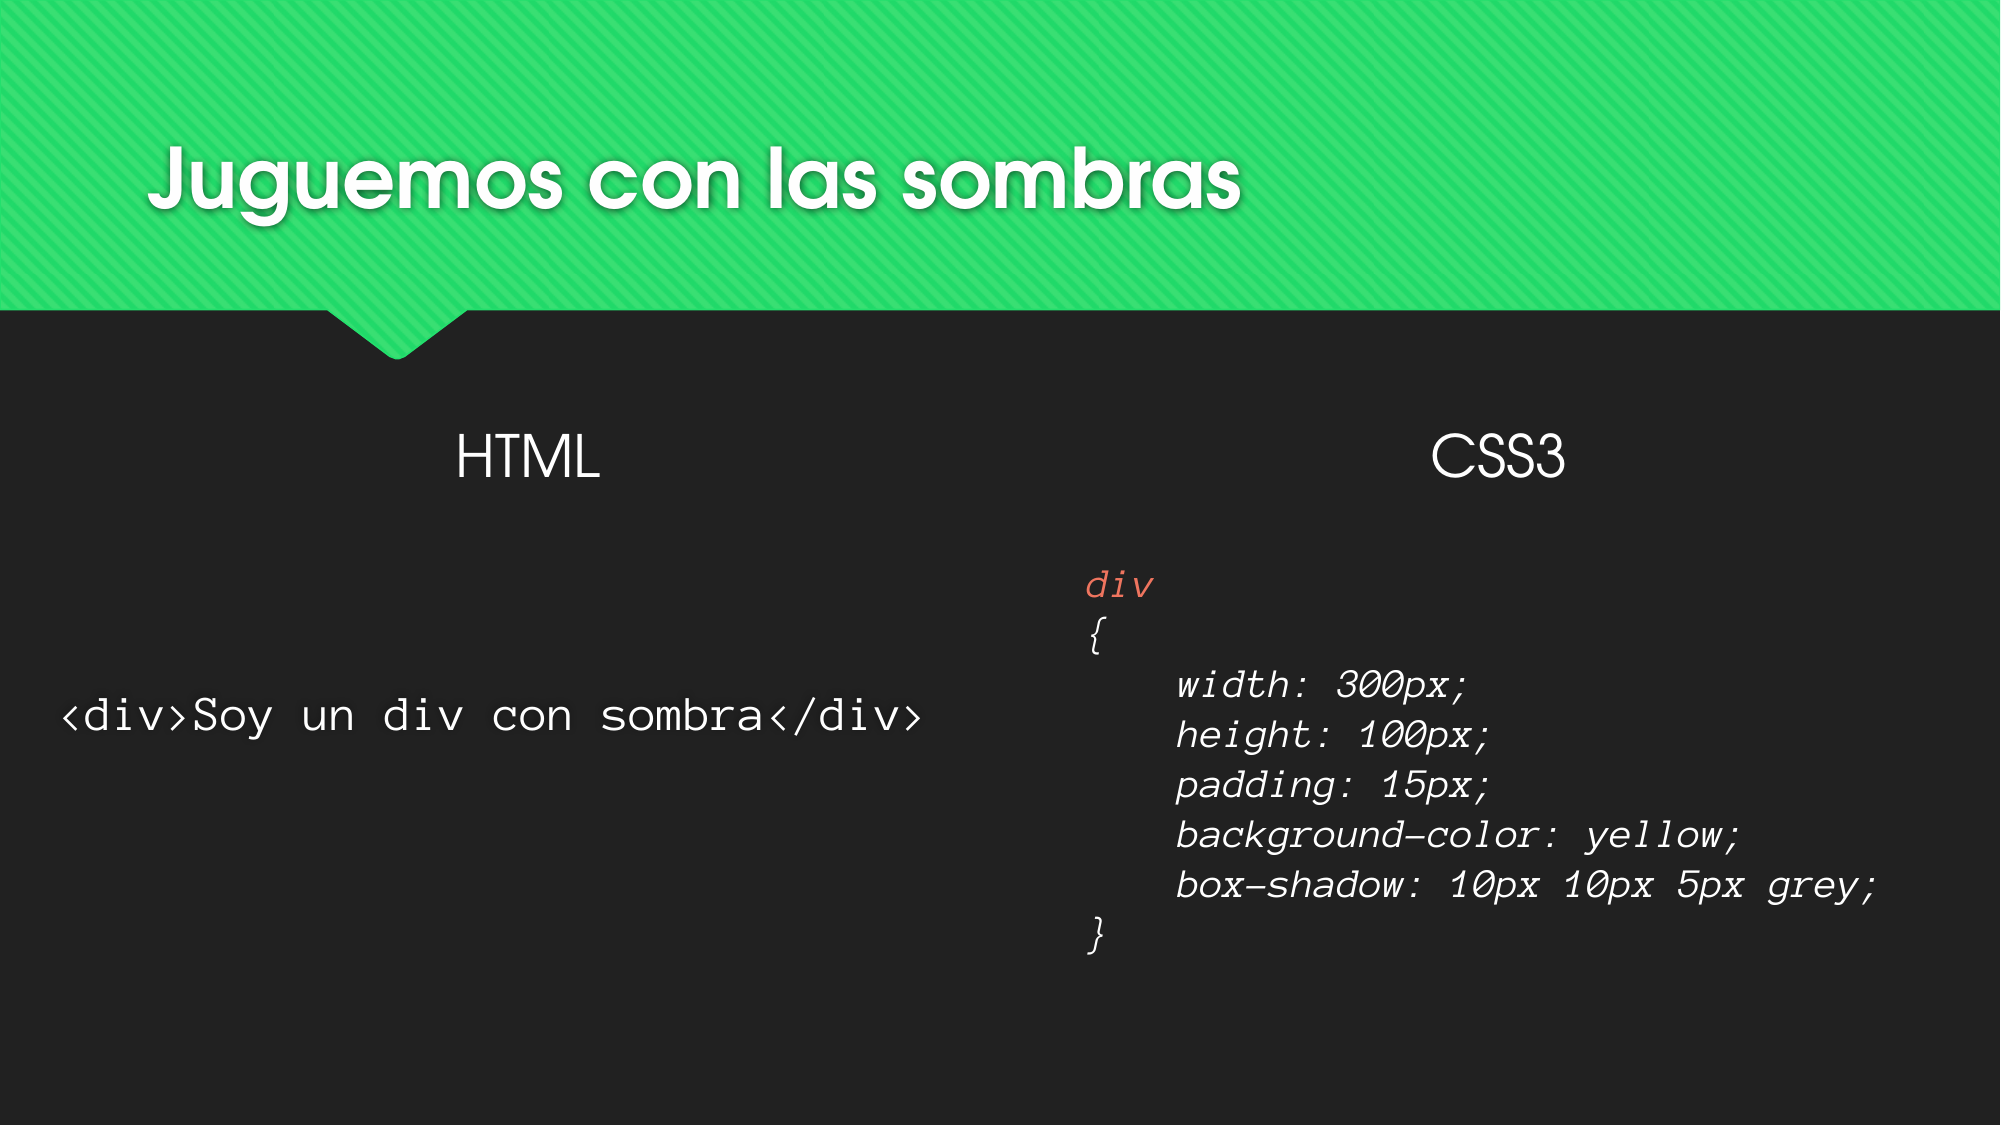

# Juguemos con las sombras
<div>Soy un div con sombra</div>
HTML
CSS3
div
{
    width: 300px;
    height: 100px;
    padding: 15px;
    background-color: yellow;
    box-shadow: 10px 10px 5px grey;
}